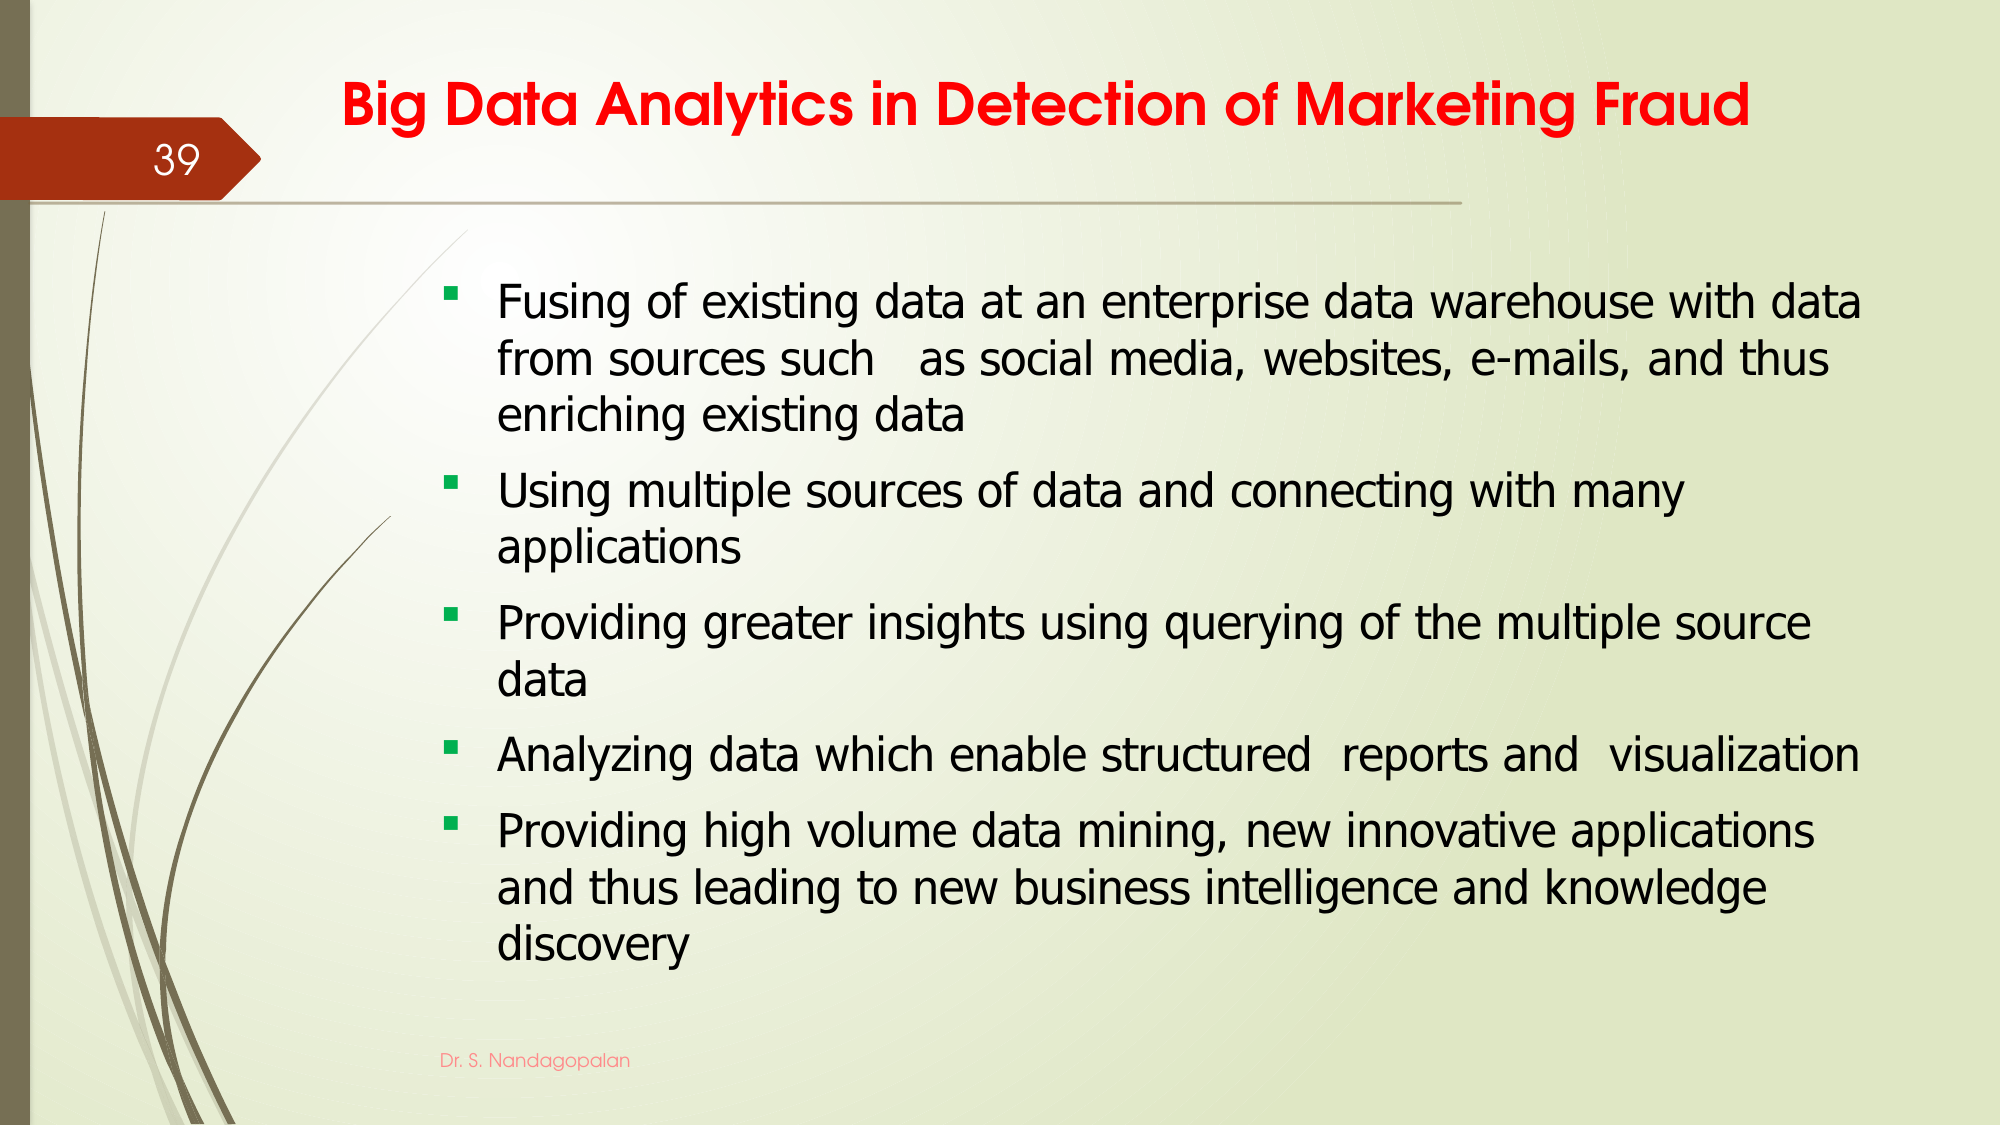

# Big Data Analytics in Detection of Marketing Fraud
39
Fusing of existing data at an enterprise data warehouse with data from sources such   as social media, websites, e-mails, and thus enriching existing data
Using multiple sources of data and connecting with many  applications
Providing greater insights using querying of the multiple source data
Analyzing data which enable structured  reports and  visualization
Providing high volume data mining, new innovative applications and thus leading to new business intelligence and knowledge discovery

Dr. S. Nandagopalan